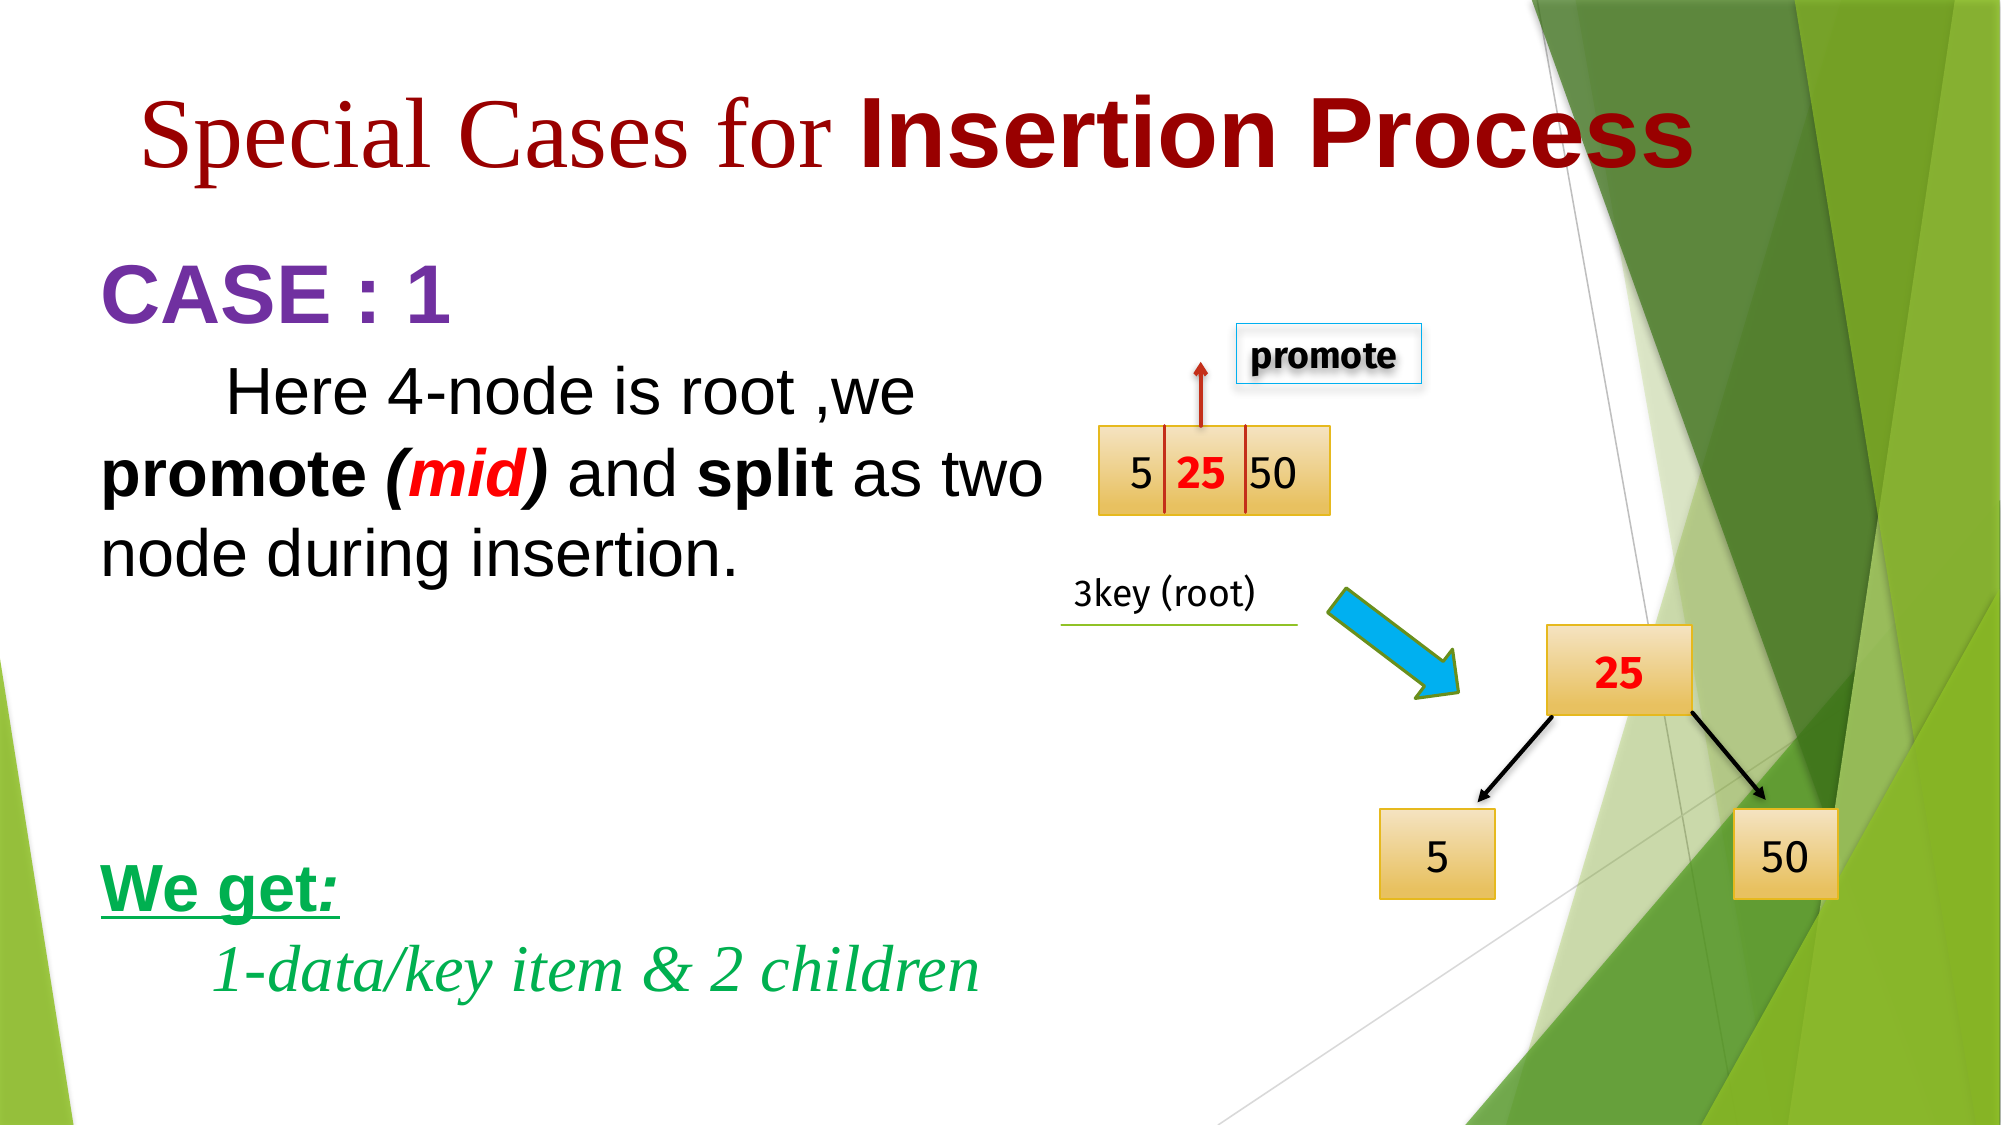

Special Cases for Insertion Process
# CASE : 1 Here 4-node is root ,we promote (mid) and split as two node during insertion. We get: 1-data/key item & 2 children
promote
5  25  50
3key (root)

25
5
50